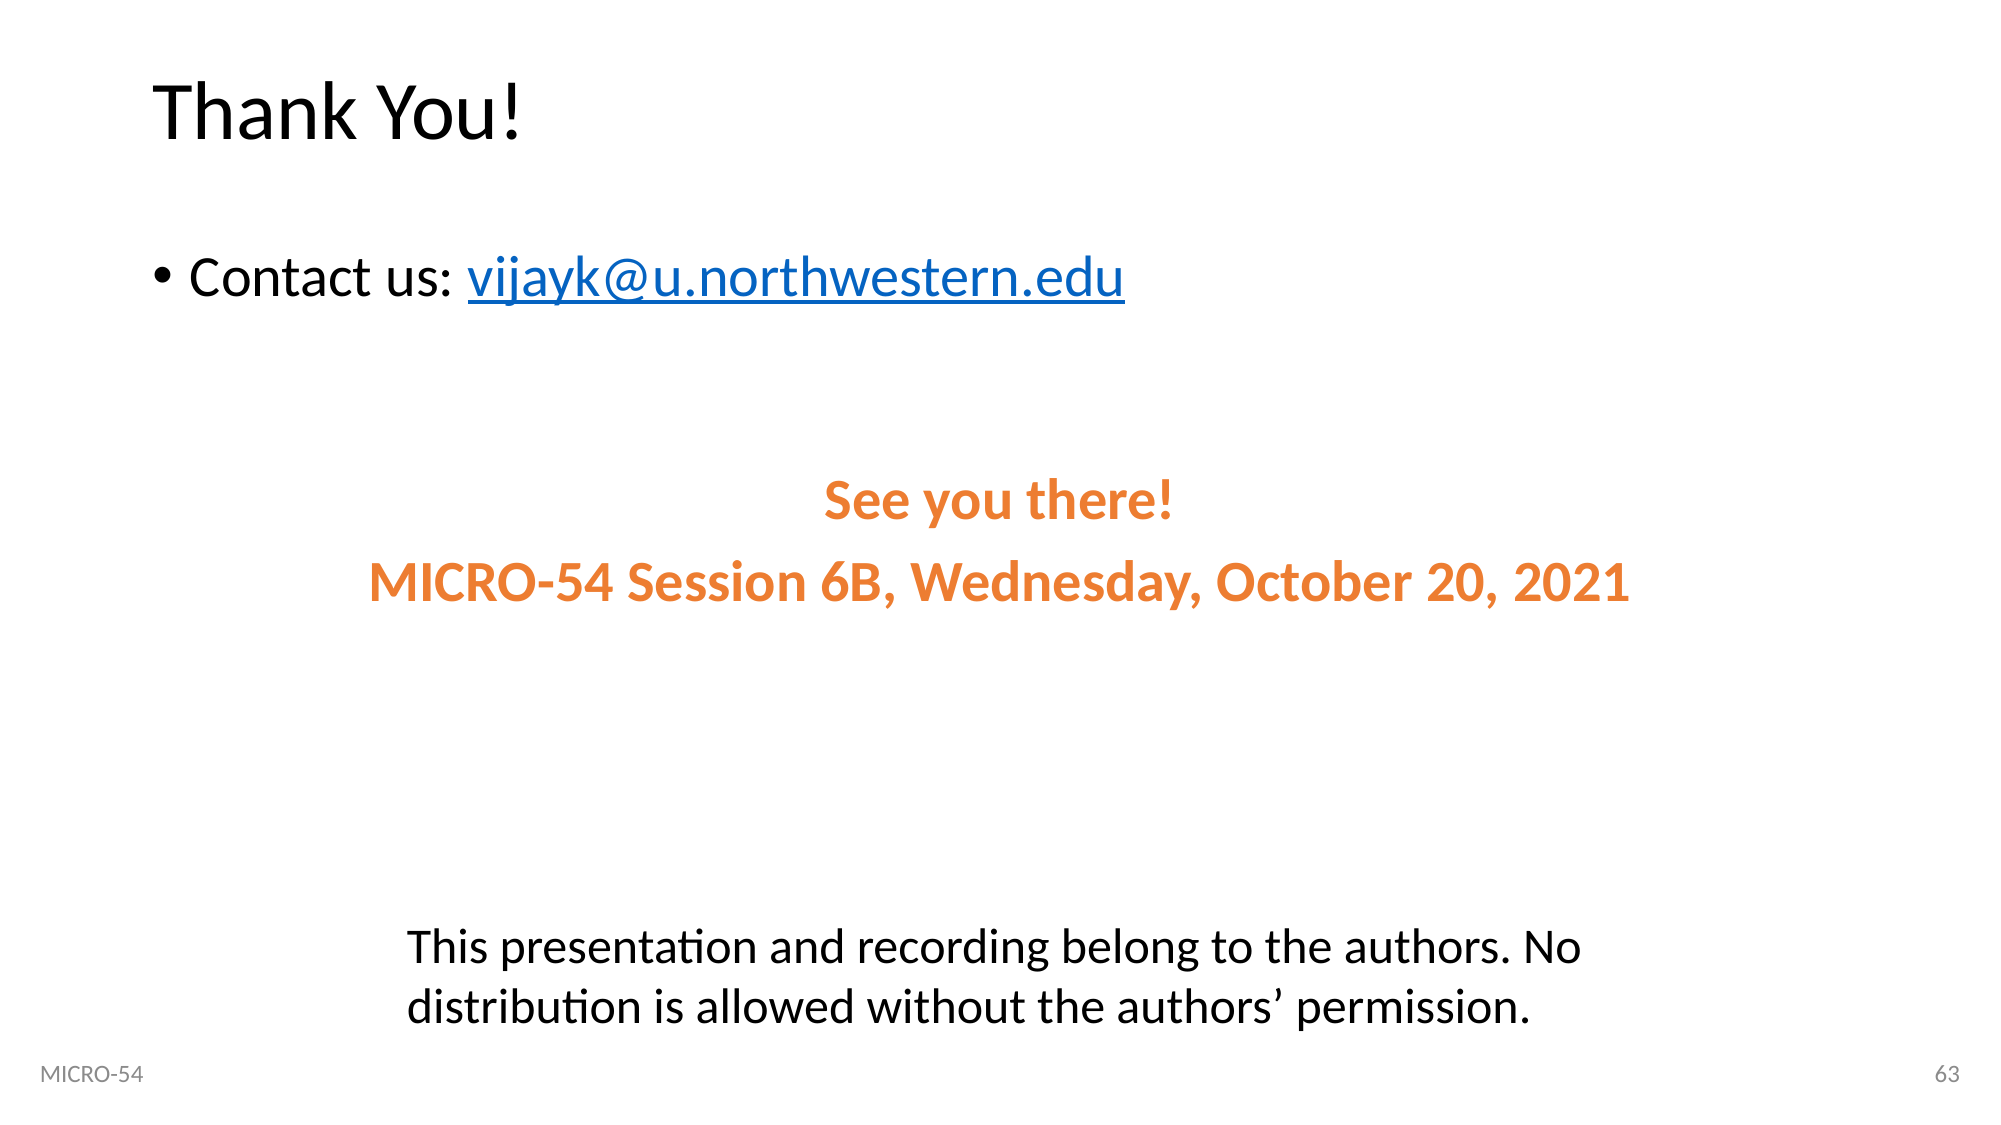

# Thank You!
Contact us: vijayk@u.northwestern.edu

See you there!
MICRO-54 Session 6B, Wednesday, October 20, 2021
This presentation and recording belong to the authors. No distribution is allowed without the authors’ permission.

63
MICRO-54